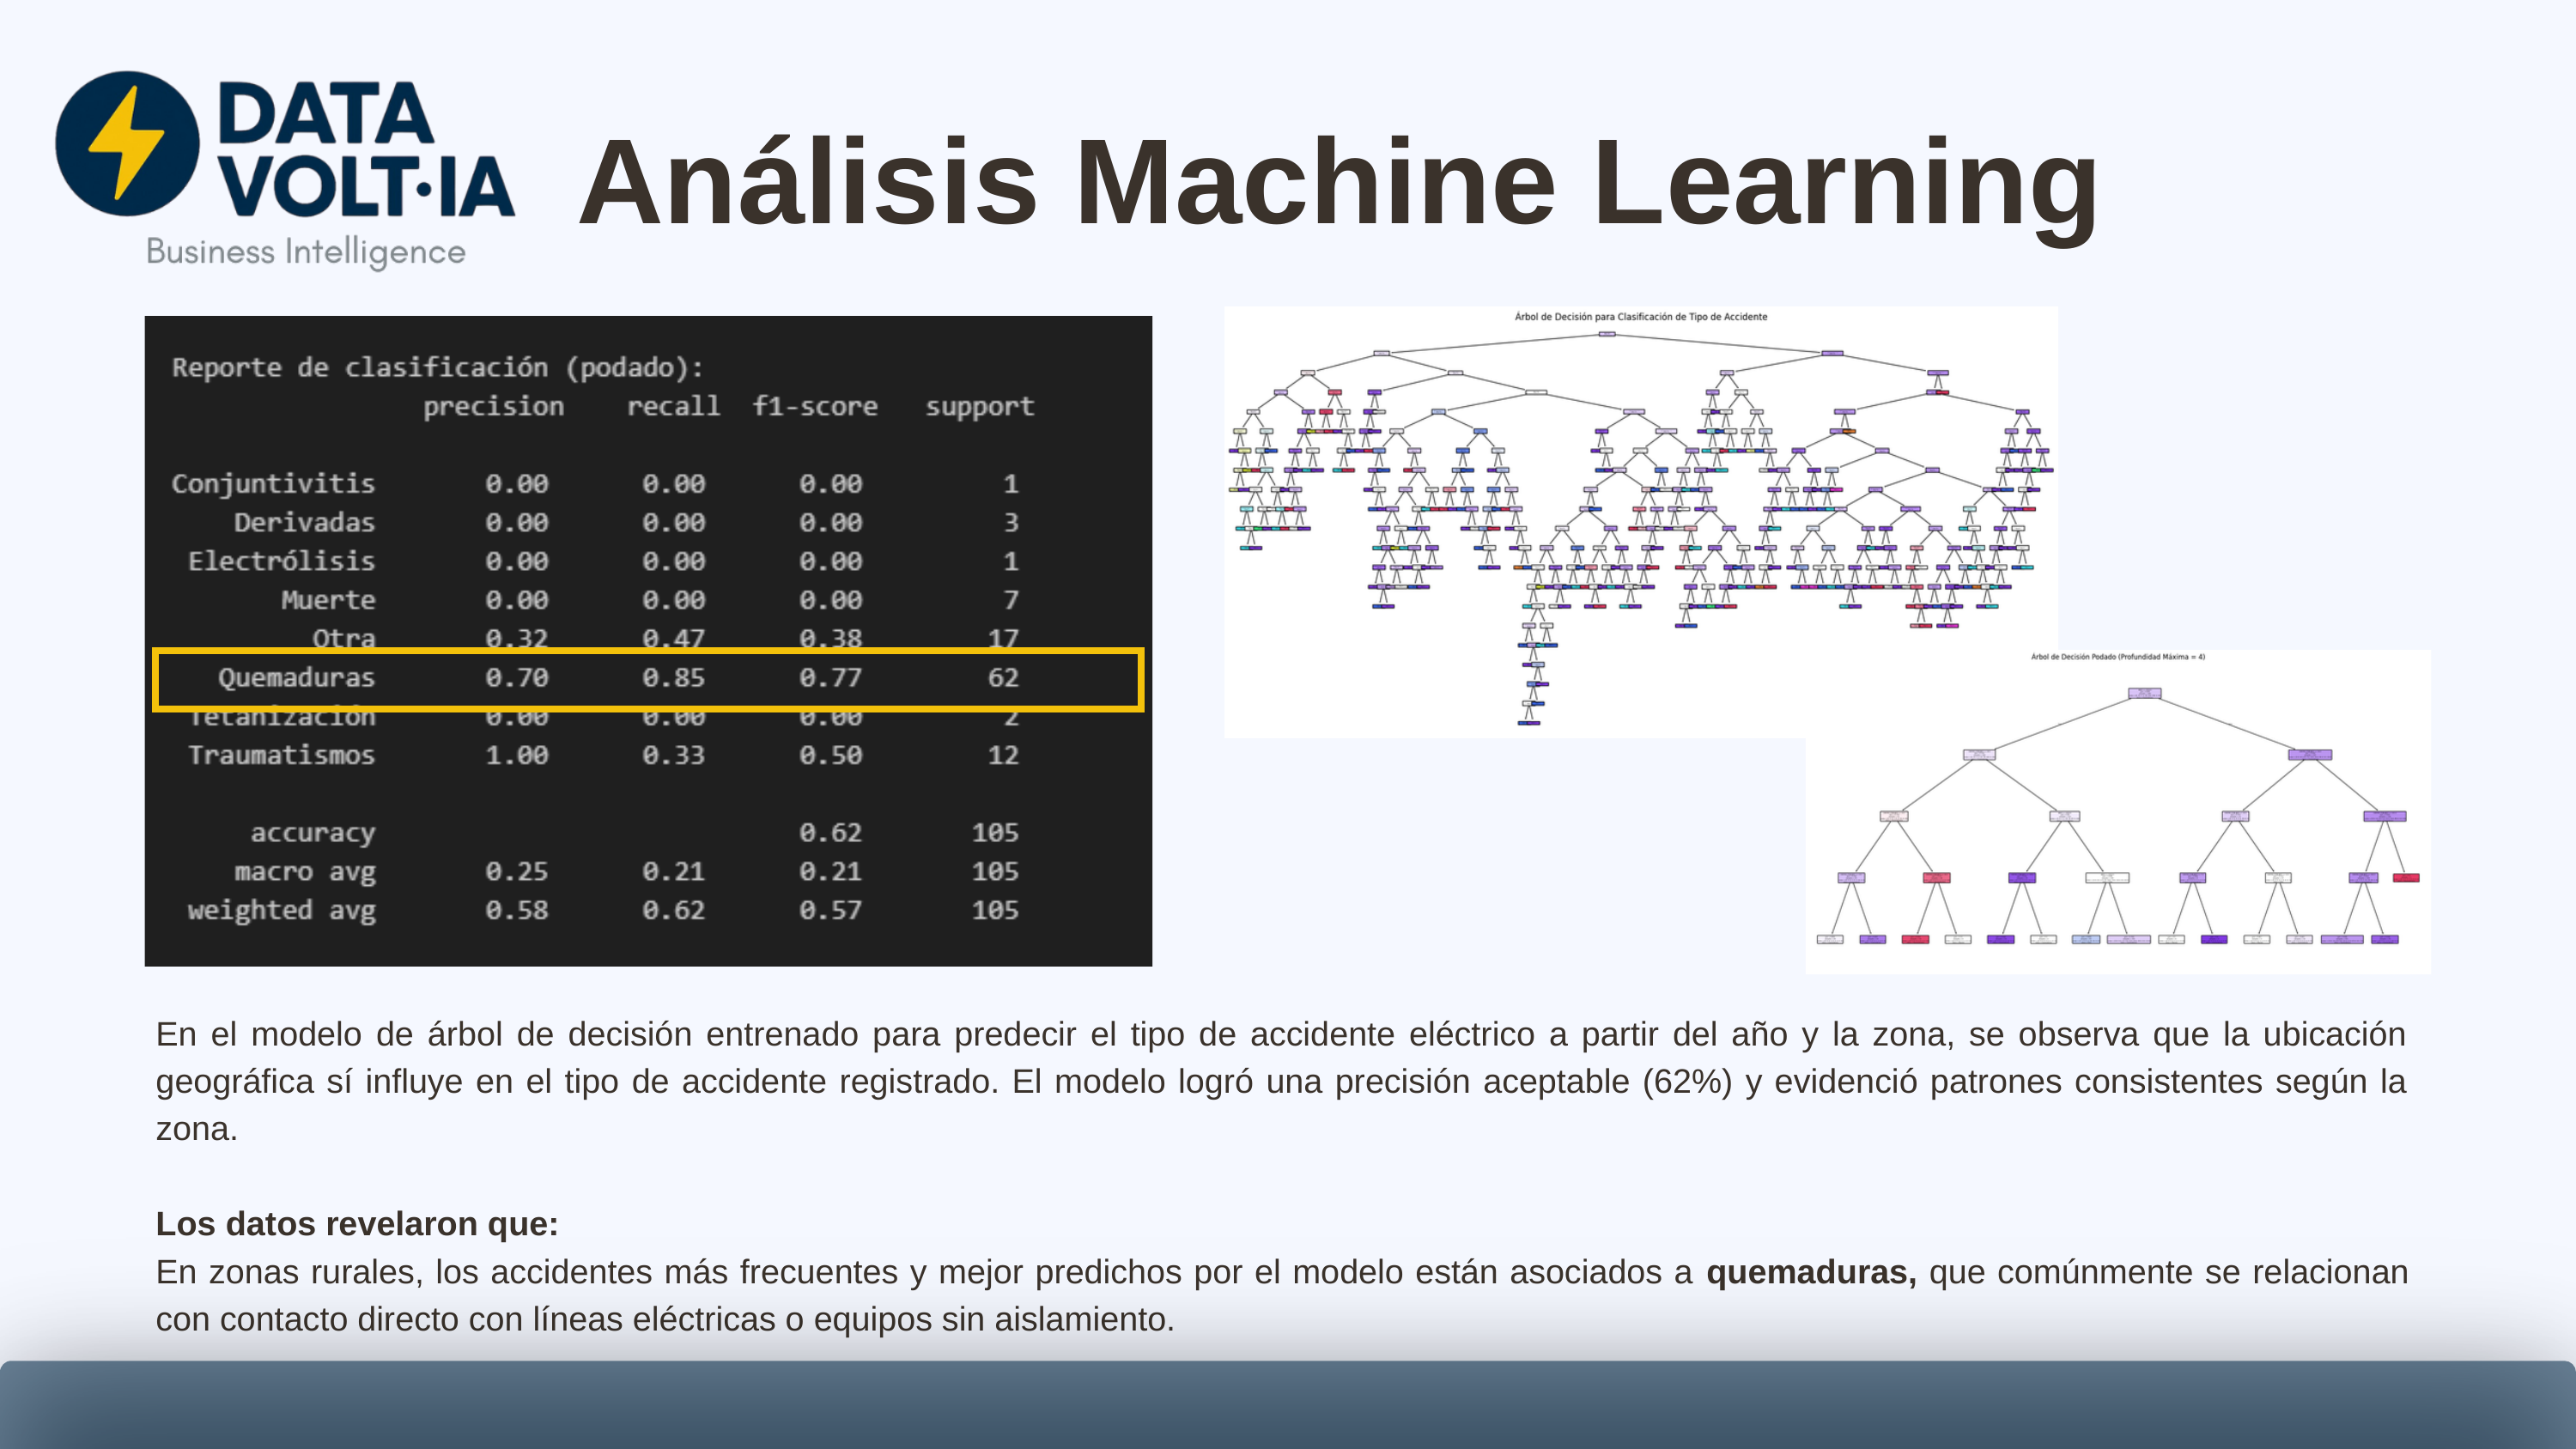

Análisis Machine Learning

En el modelo de árbol de decisión entrenado para predecir el tipo de accidente eléctrico a partir del año y la zona, se observa que la ubicación geográfica sí influye en el tipo de accidente registrado. El modelo logró una precisión aceptable (62%) y evidenció patrones consistentes según la zona.

Los datos revelaron que:
En zonas rurales, los accidentes más frecuentes y mejor predichos por el modelo están asociados a quemaduras, que comúnmente se relacionan con contacto directo con líneas eléctricas o equipos sin aislamiento.